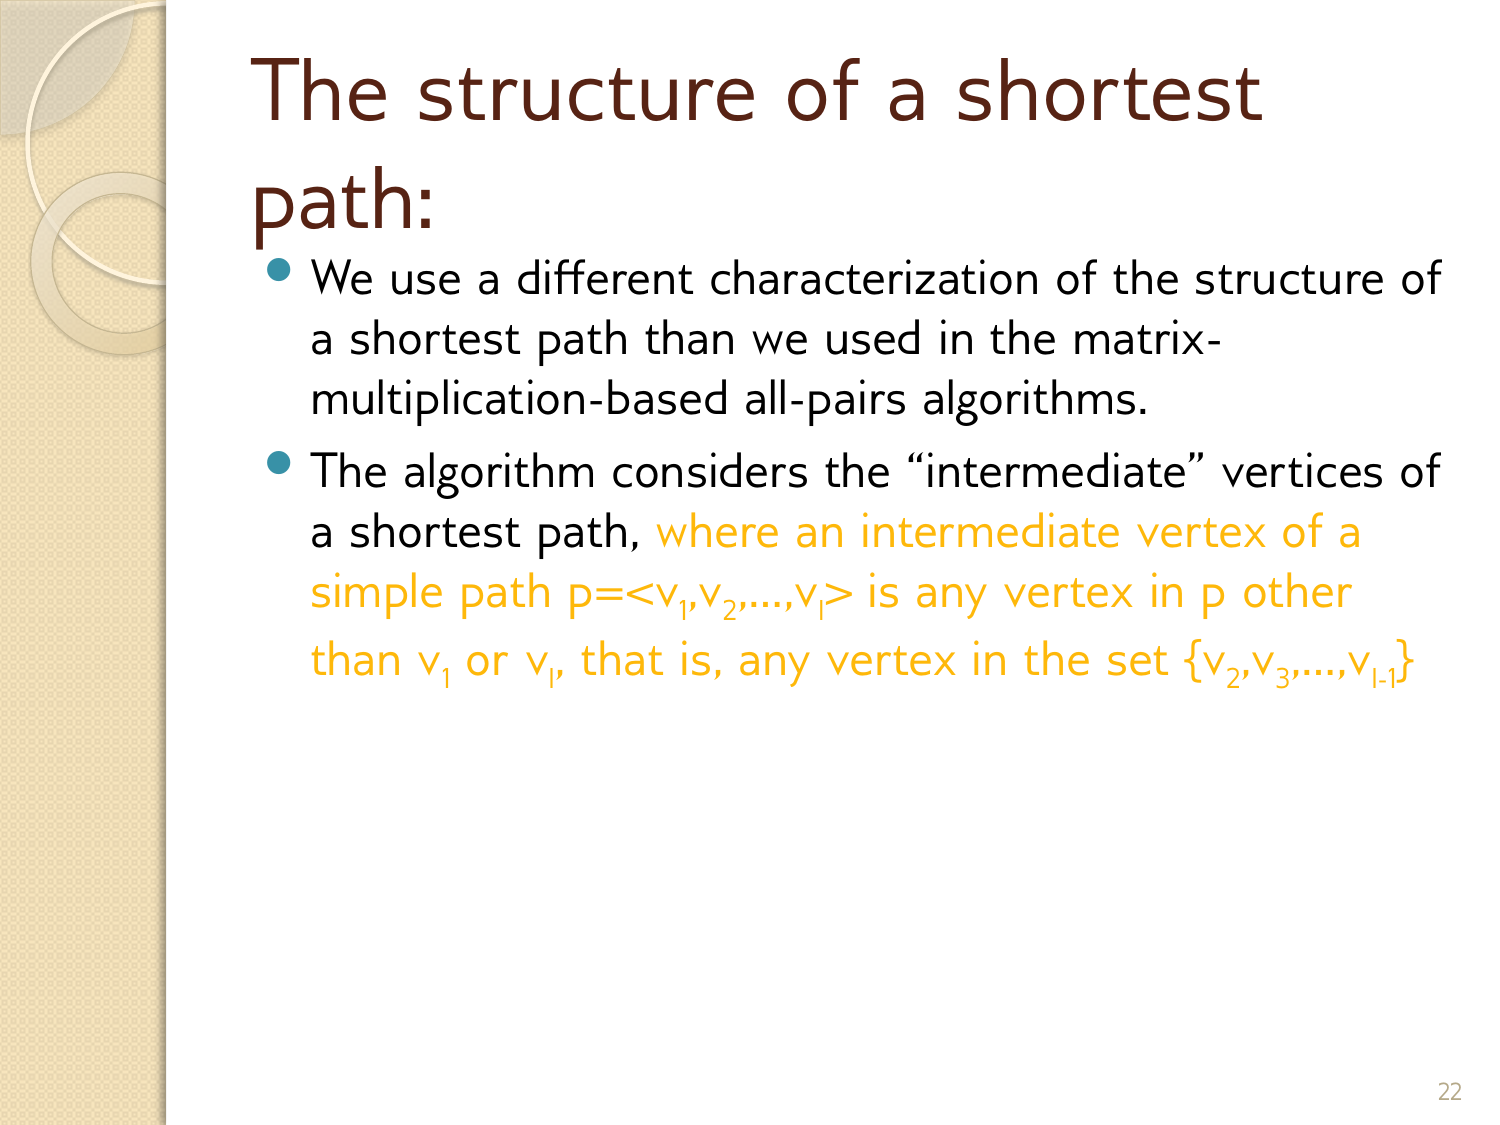

# The structure of a shortest path:
We use a different characterization of the structure of a shortest path than we used in the matrix-multiplication-based all-pairs algorithms.
The algorithm considers the “intermediate” vertices of a shortest path, where an intermediate vertex of a simple path p=<v1,v2,…,vl> is any vertex in p other than v1 or vl, that is, any vertex in the set {v2,v3,…,vl-1}
22